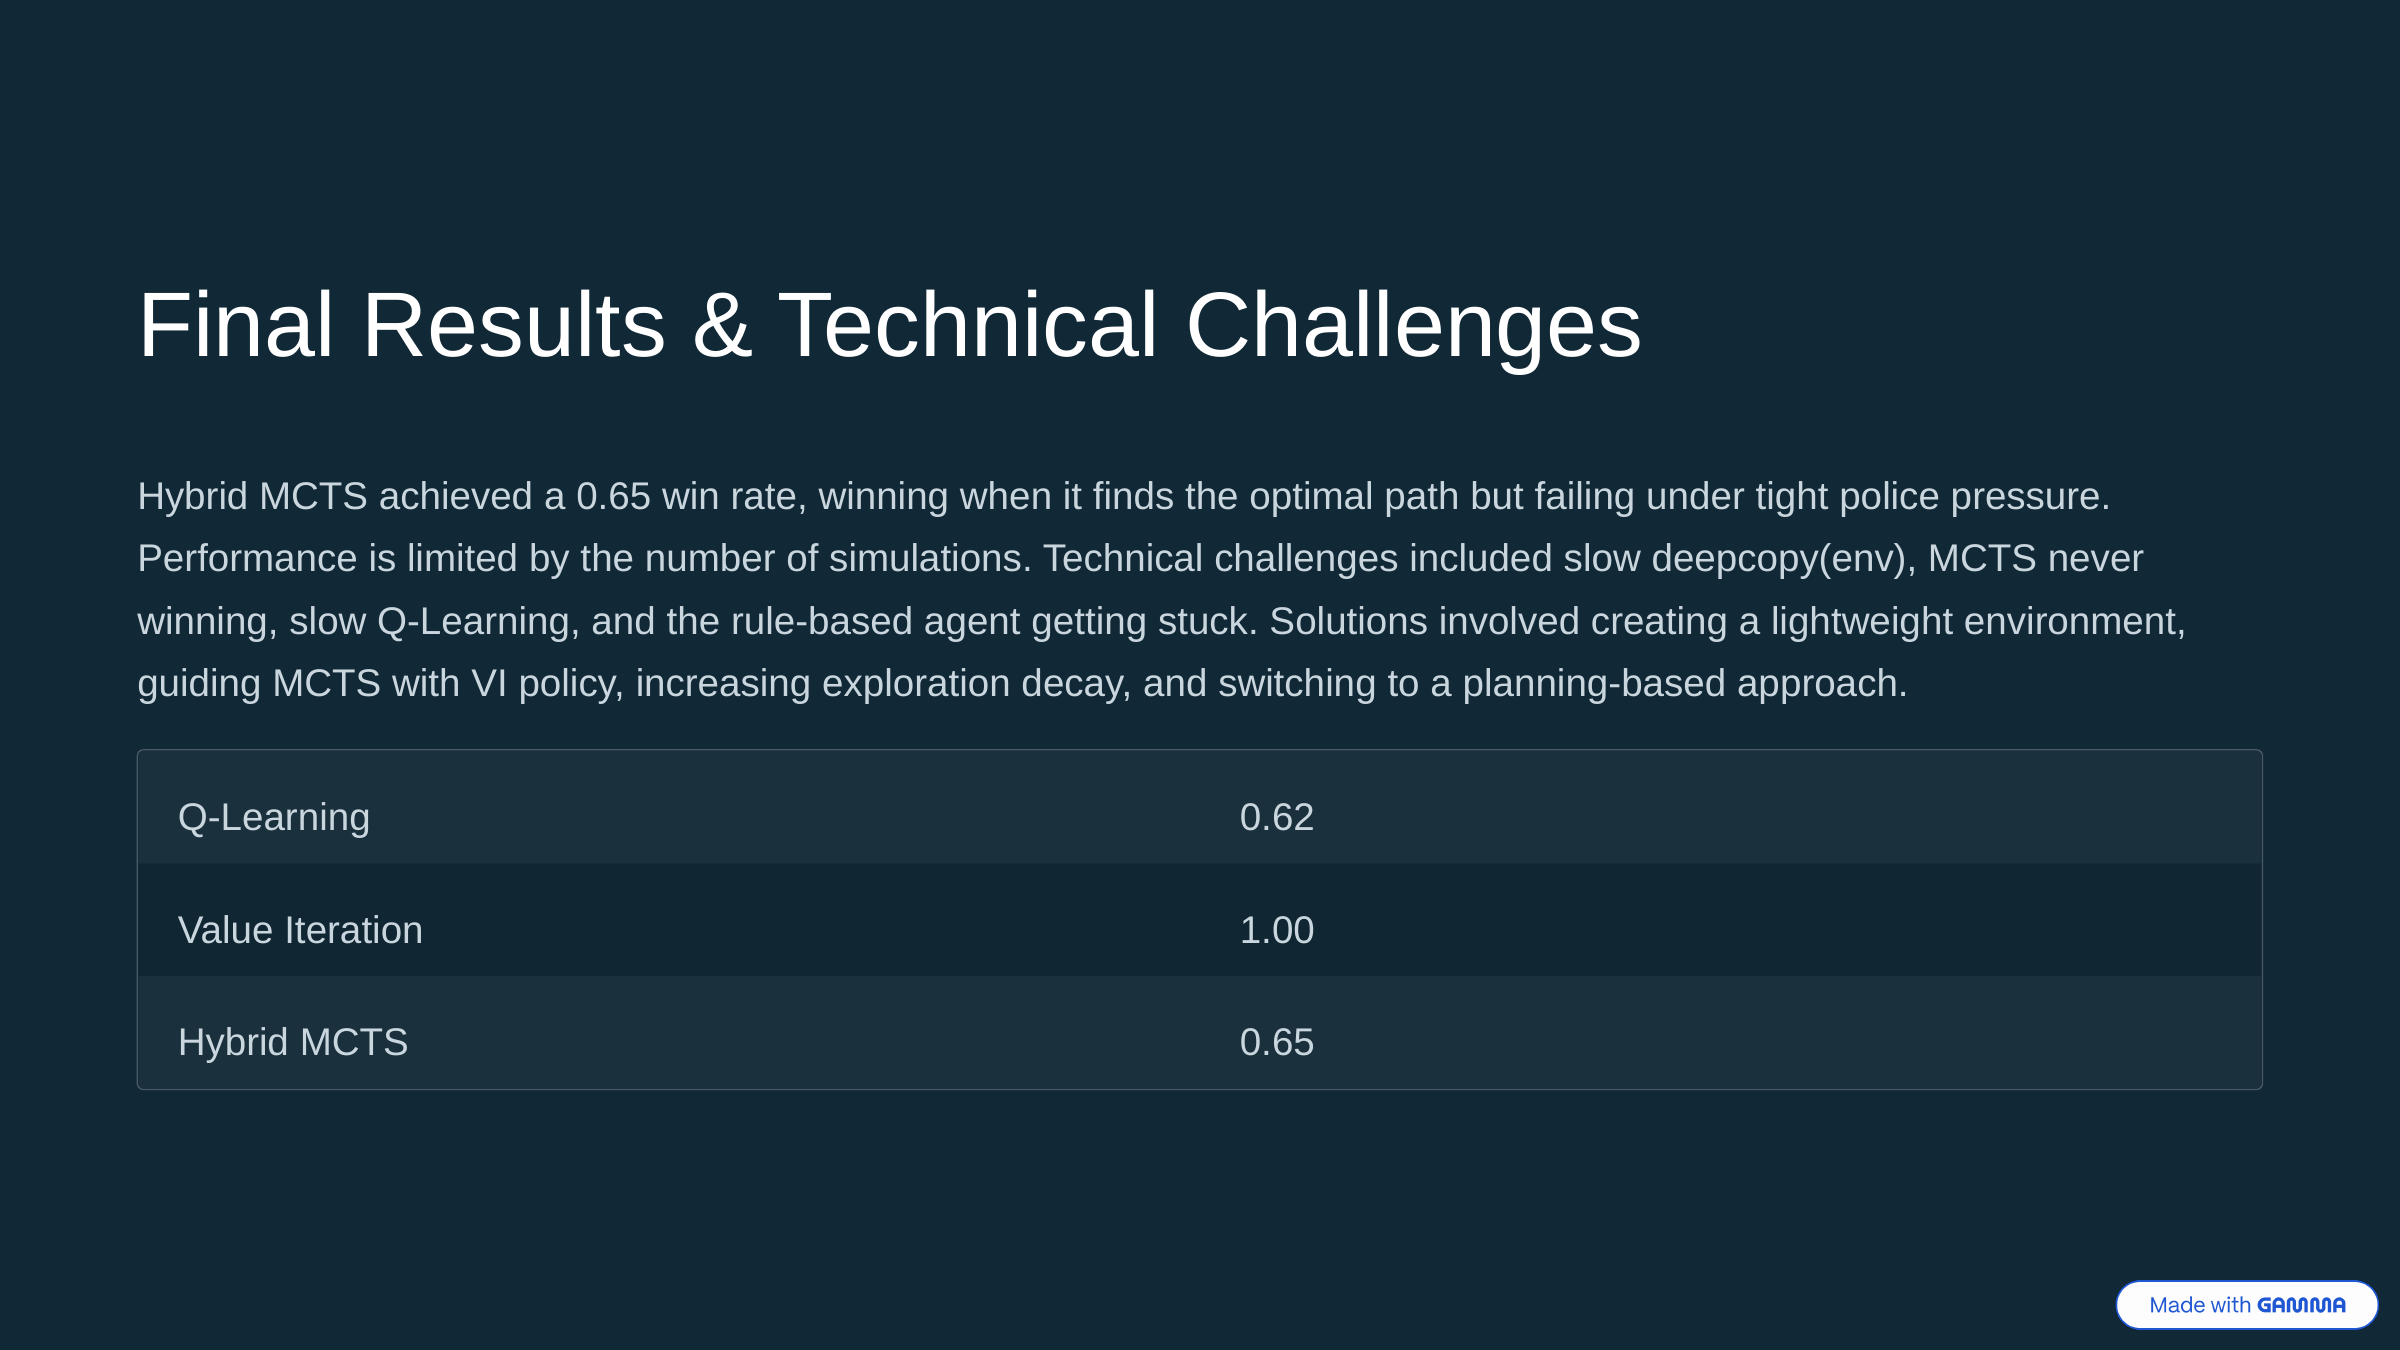

Final Results & Technical Challenges
Hybrid MCTS achieved a 0.65 win rate, winning when it finds the optimal path but failing under tight police pressure. Performance is limited by the number of simulations. Technical challenges included slow deepcopy(env), MCTS never winning, slow Q-Learning, and the rule-based agent getting stuck. Solutions involved creating a lightweight environment, guiding MCTS with VI policy, increasing exploration decay, and switching to a planning-based approach.

Q-Learning
0.62

Value Iteration
1.00

Hybrid MCTS
0.65